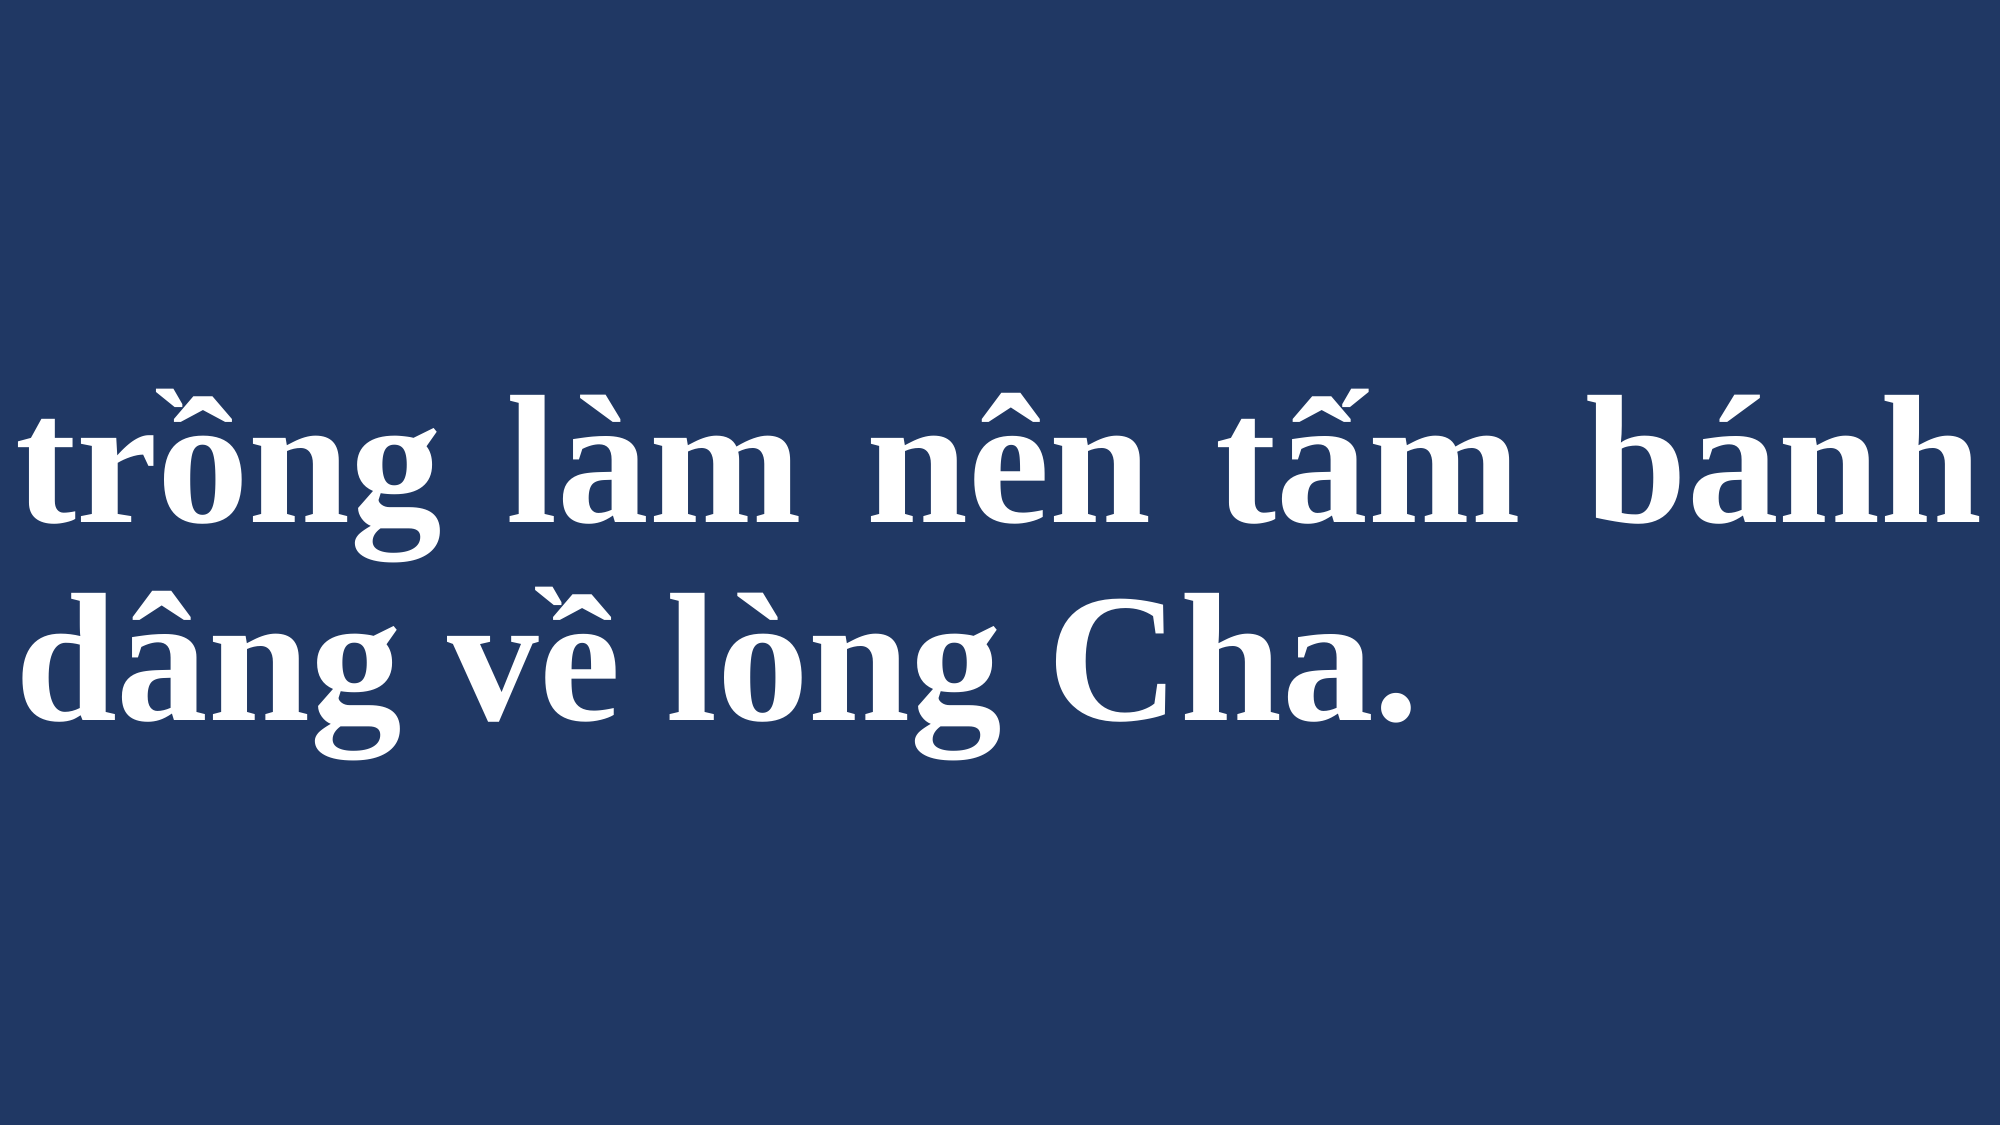

# trồng làm nên tấm bánh dâng về lòng Cha.